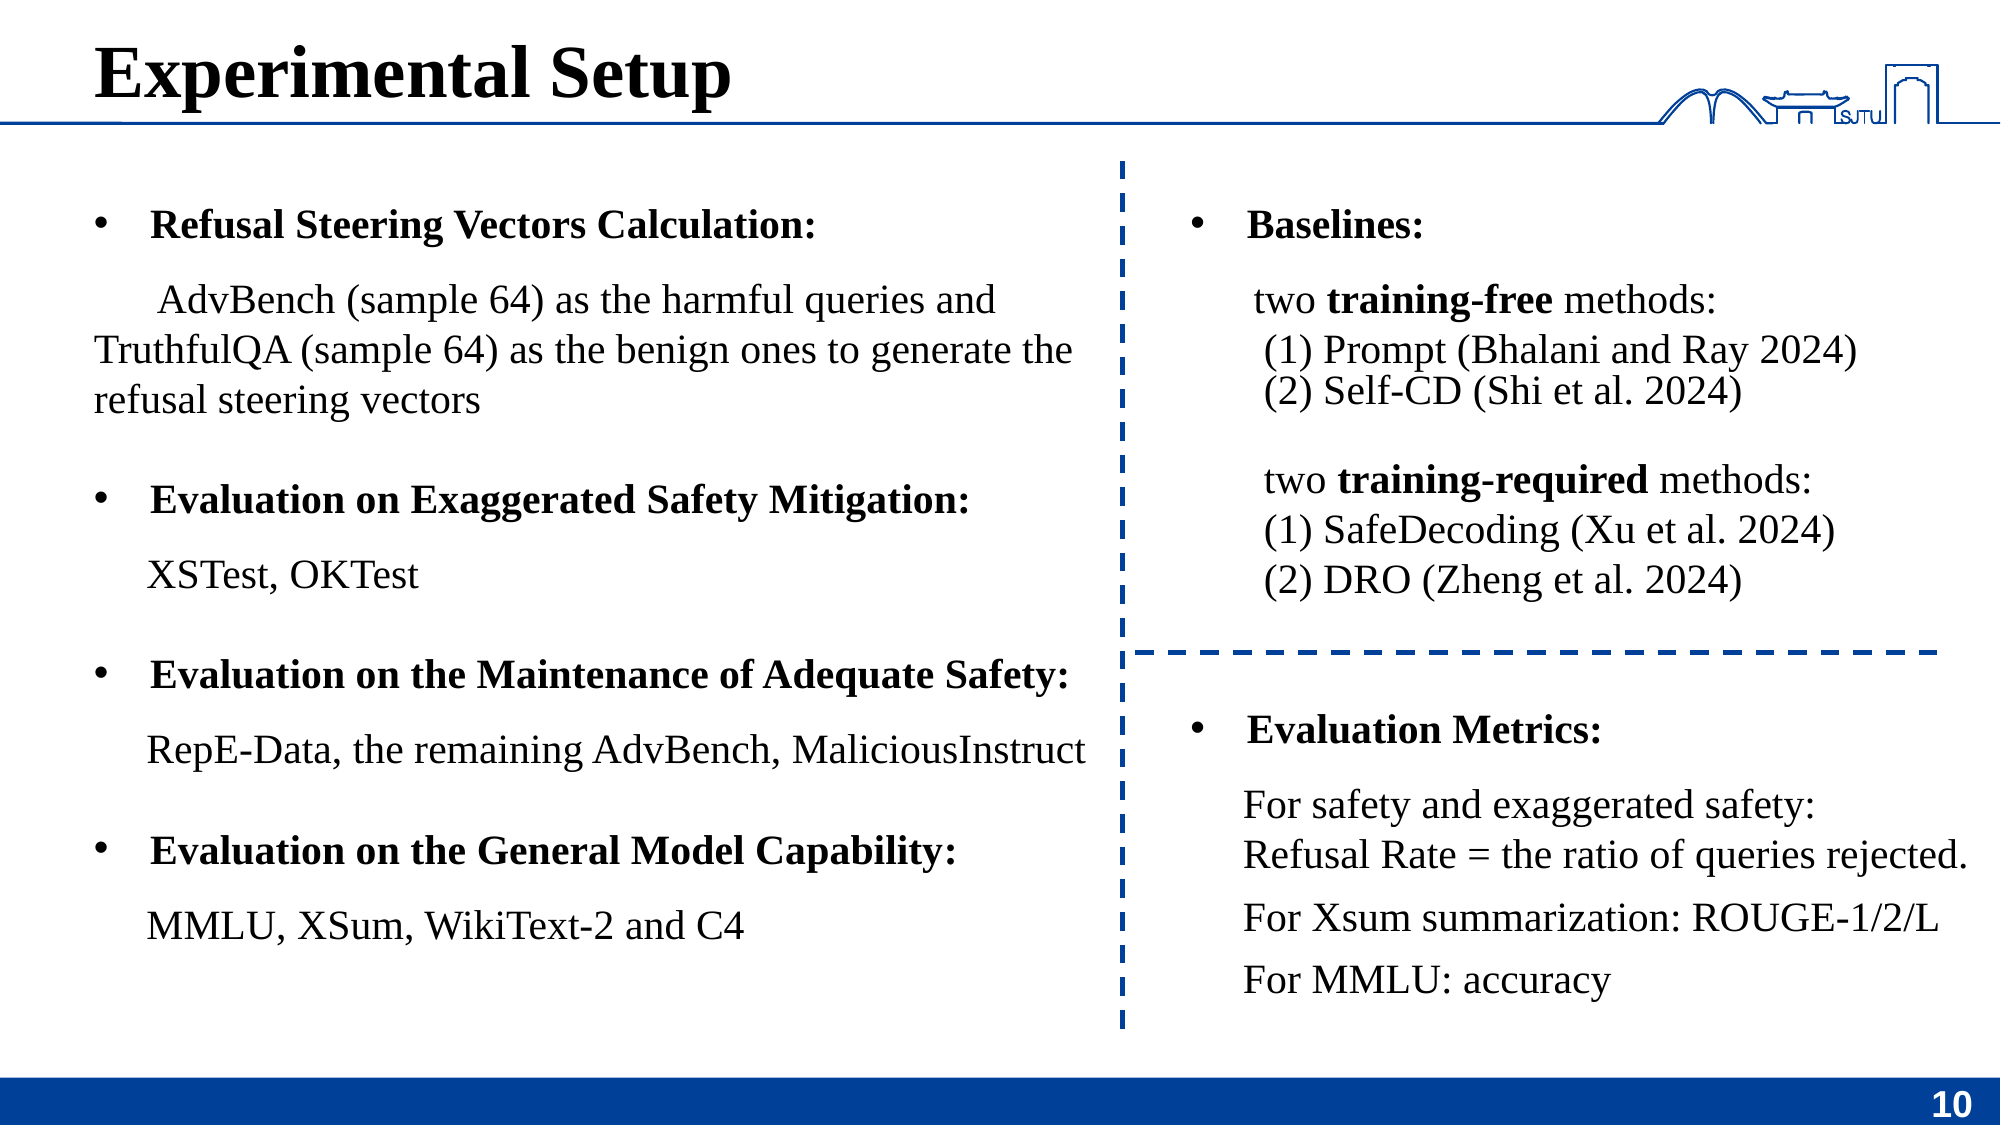

# Experimental Setup
Refusal Steering Vectors Calculation:
      AdvBench (sample 64) as the harmful queries and TruthfulQA (sample 64) as the benign ones to generate the refusal steering vectors

Evaluation on Exaggerated Safety Mitigation:
     XSTest, OKTest

Evaluation on the Maintenance of Adequate Safety:
     RepE-Data, the remaining AdvBench, MaliciousInstruct

Evaluation on the General Model Capability:
     MMLU, XSum, WikiText-2 and C4
Baselines:
      two training-free methods:
       (1) Prompt (Bhalani and Ray 2024)
       (2) Self-CD (Shi et al. 2024)
       two training-required methods:
       (1) SafeDecoding (Xu et al. 2024)
       (2) DRO (Zheng et al. 2024)
Evaluation Metrics:
     For safety and exaggerated safety:
     Refusal Rate = the ratio of queries rejected.
     For Xsum summarization: ROUGE-1/2/L
     For MMLU: accuracy
10